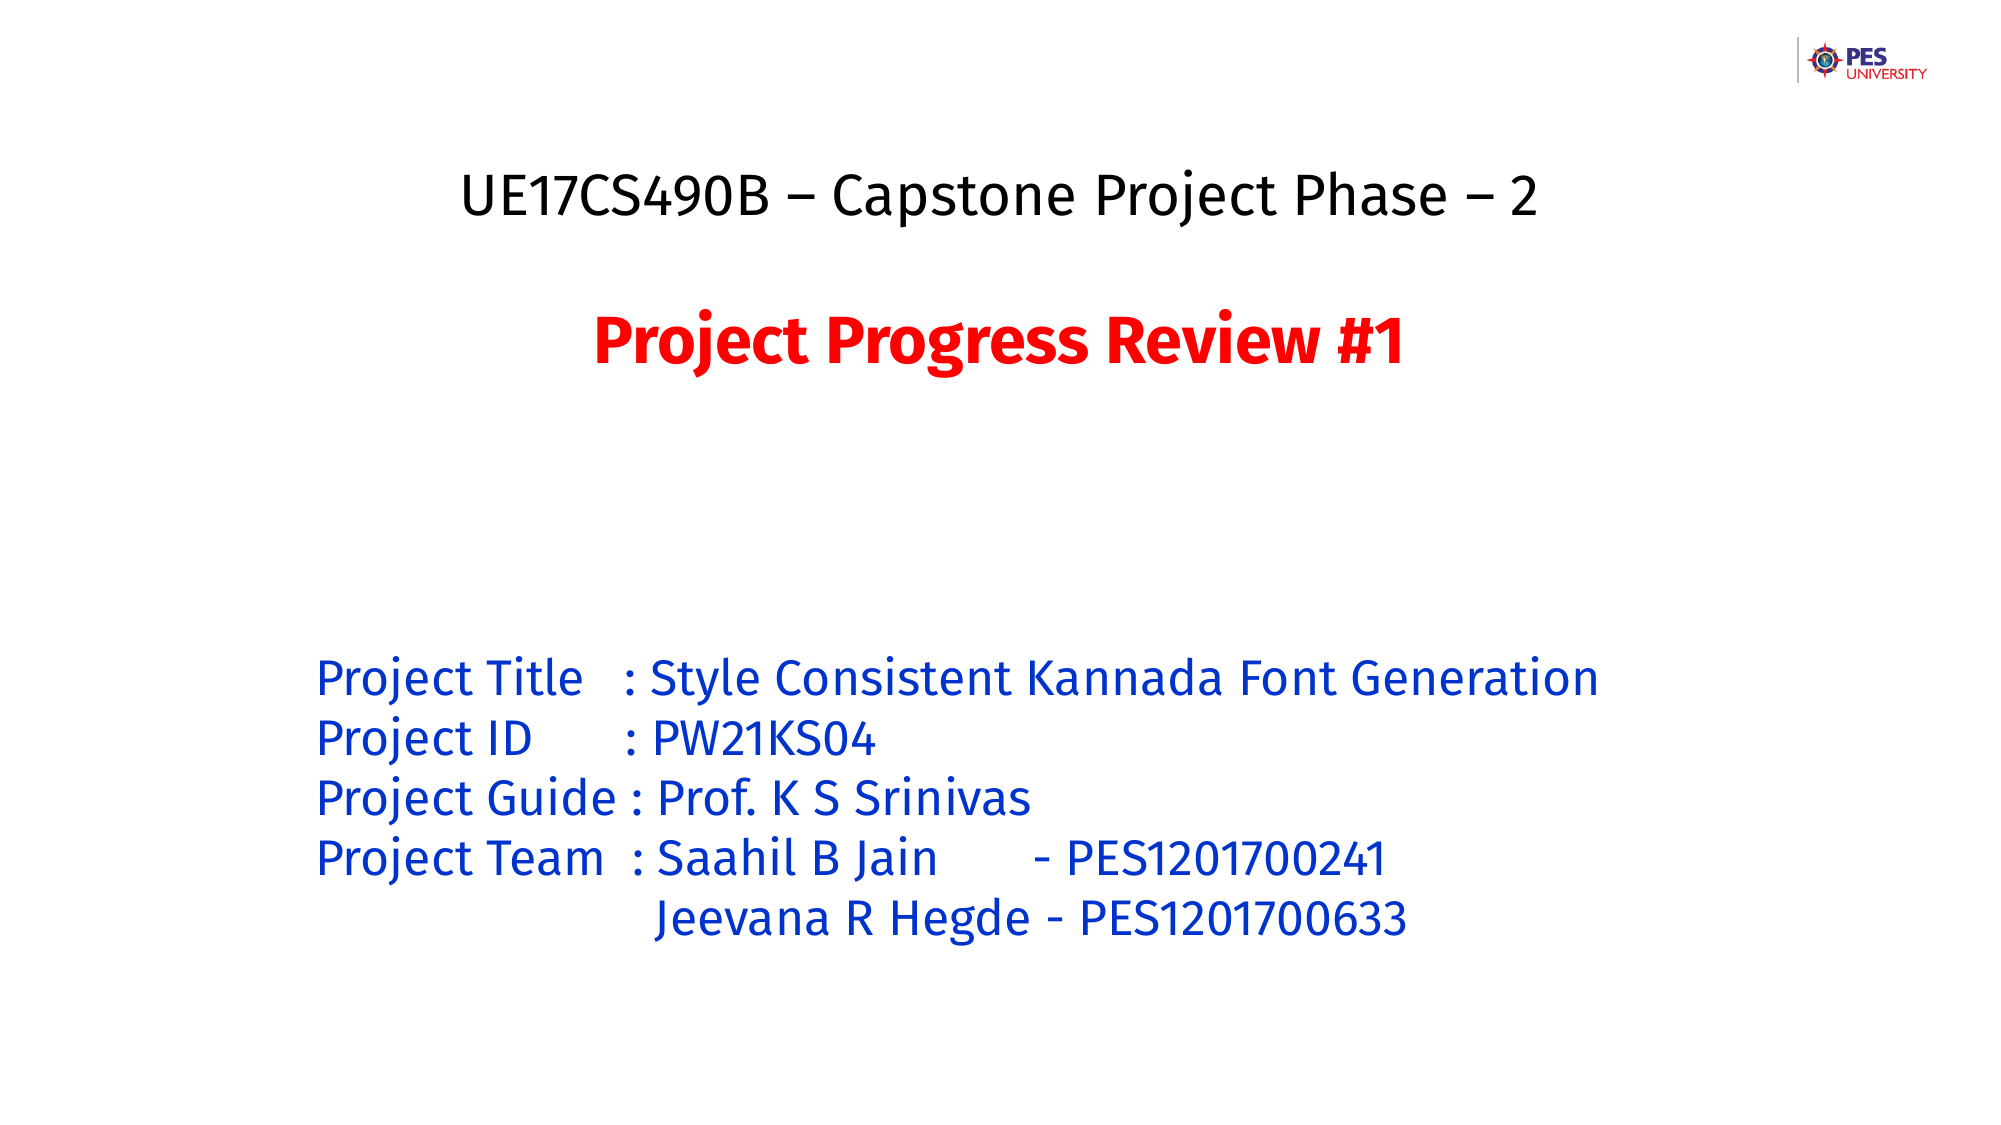

UE17CS490B – Capstone Project Phase – 2

Project Progress Review #1
Project Title   : Style Consistent Kannada Font Generation
Project ID       : PW21KS04
Project Guide : Prof. K S Srinivas
Project Team  : Saahil B Jain       - PES1201700241
		   Jeevana R Hegde - PES1201700633